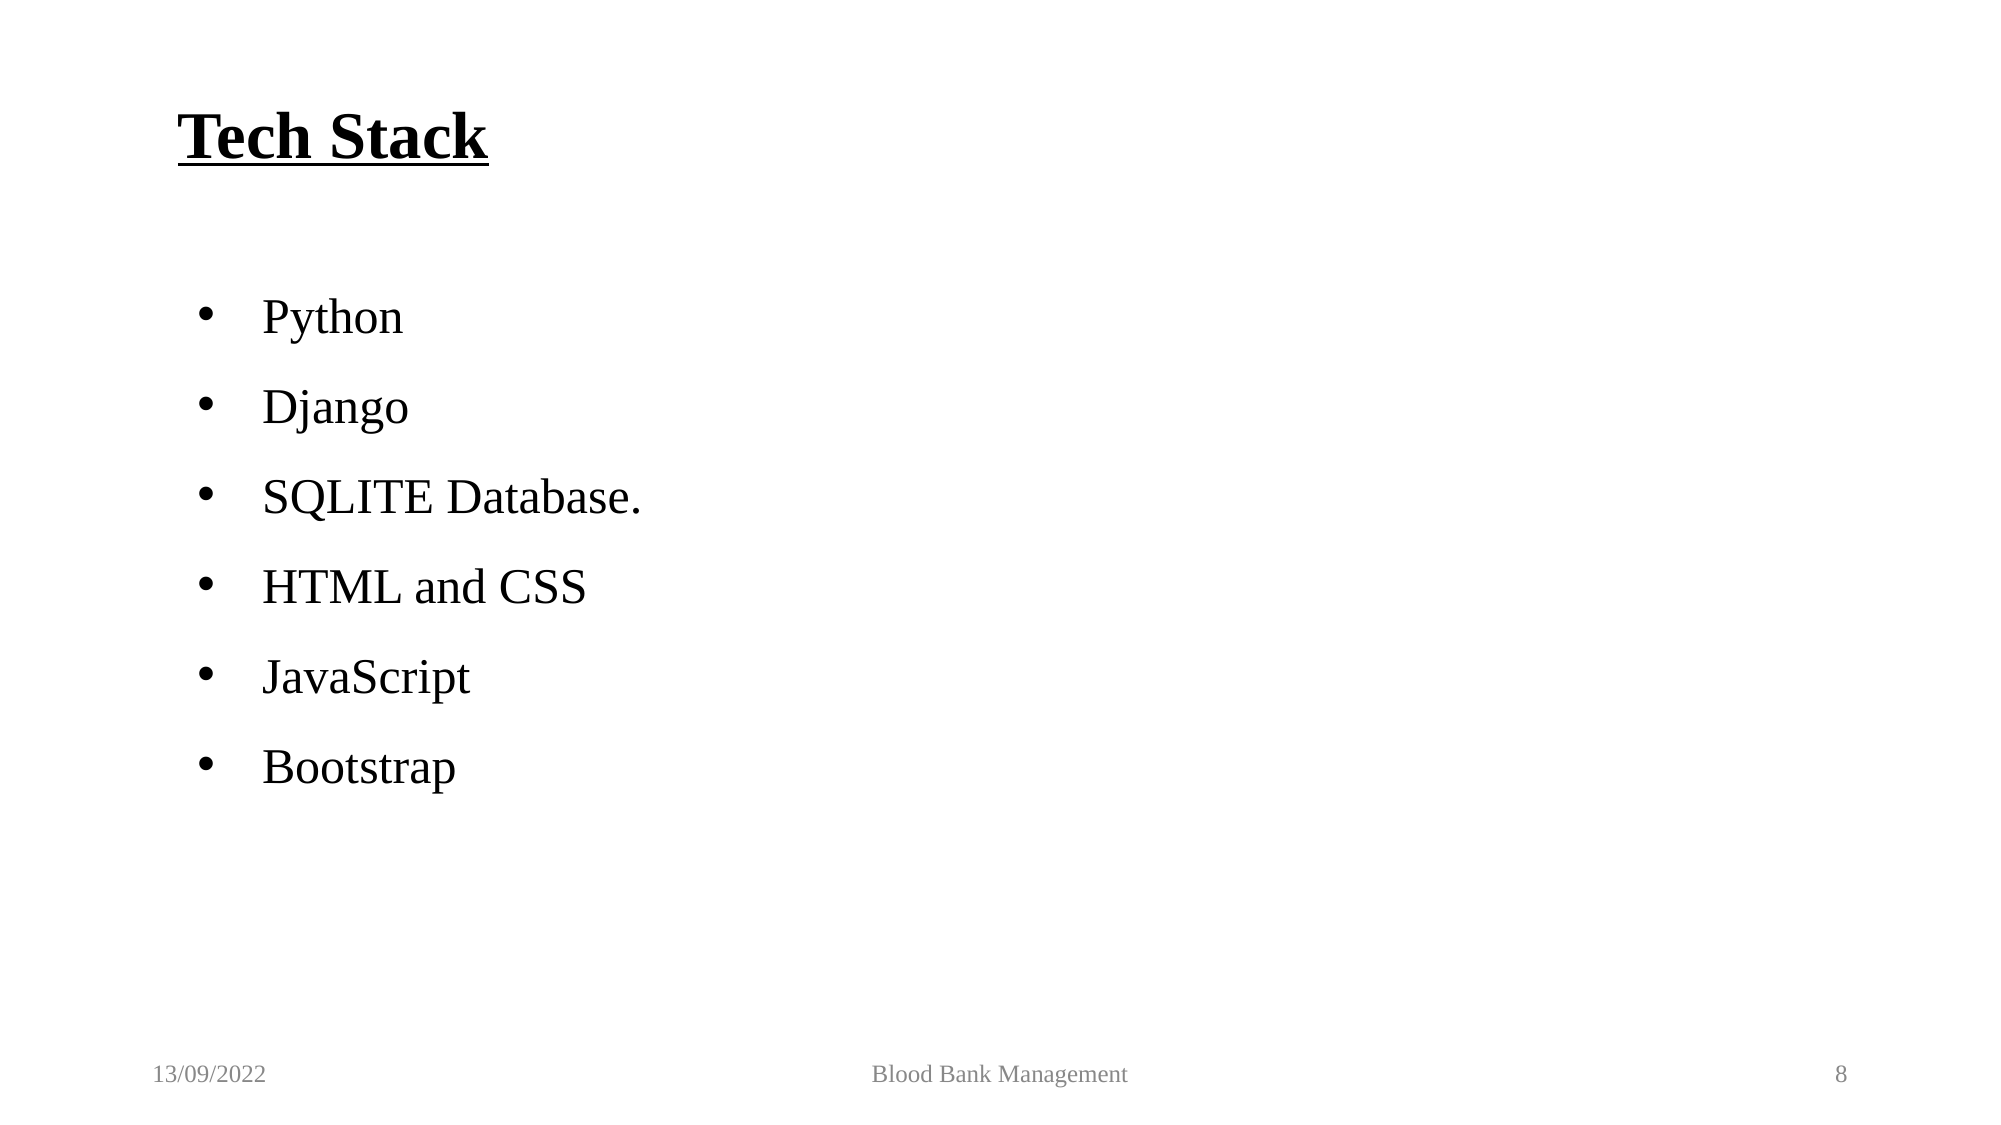

# Tech Stack
Python
Django
SQLITE Database.
HTML and CSS
JavaScript
Bootstrap
13/09/2022
Blood Bank Management
8